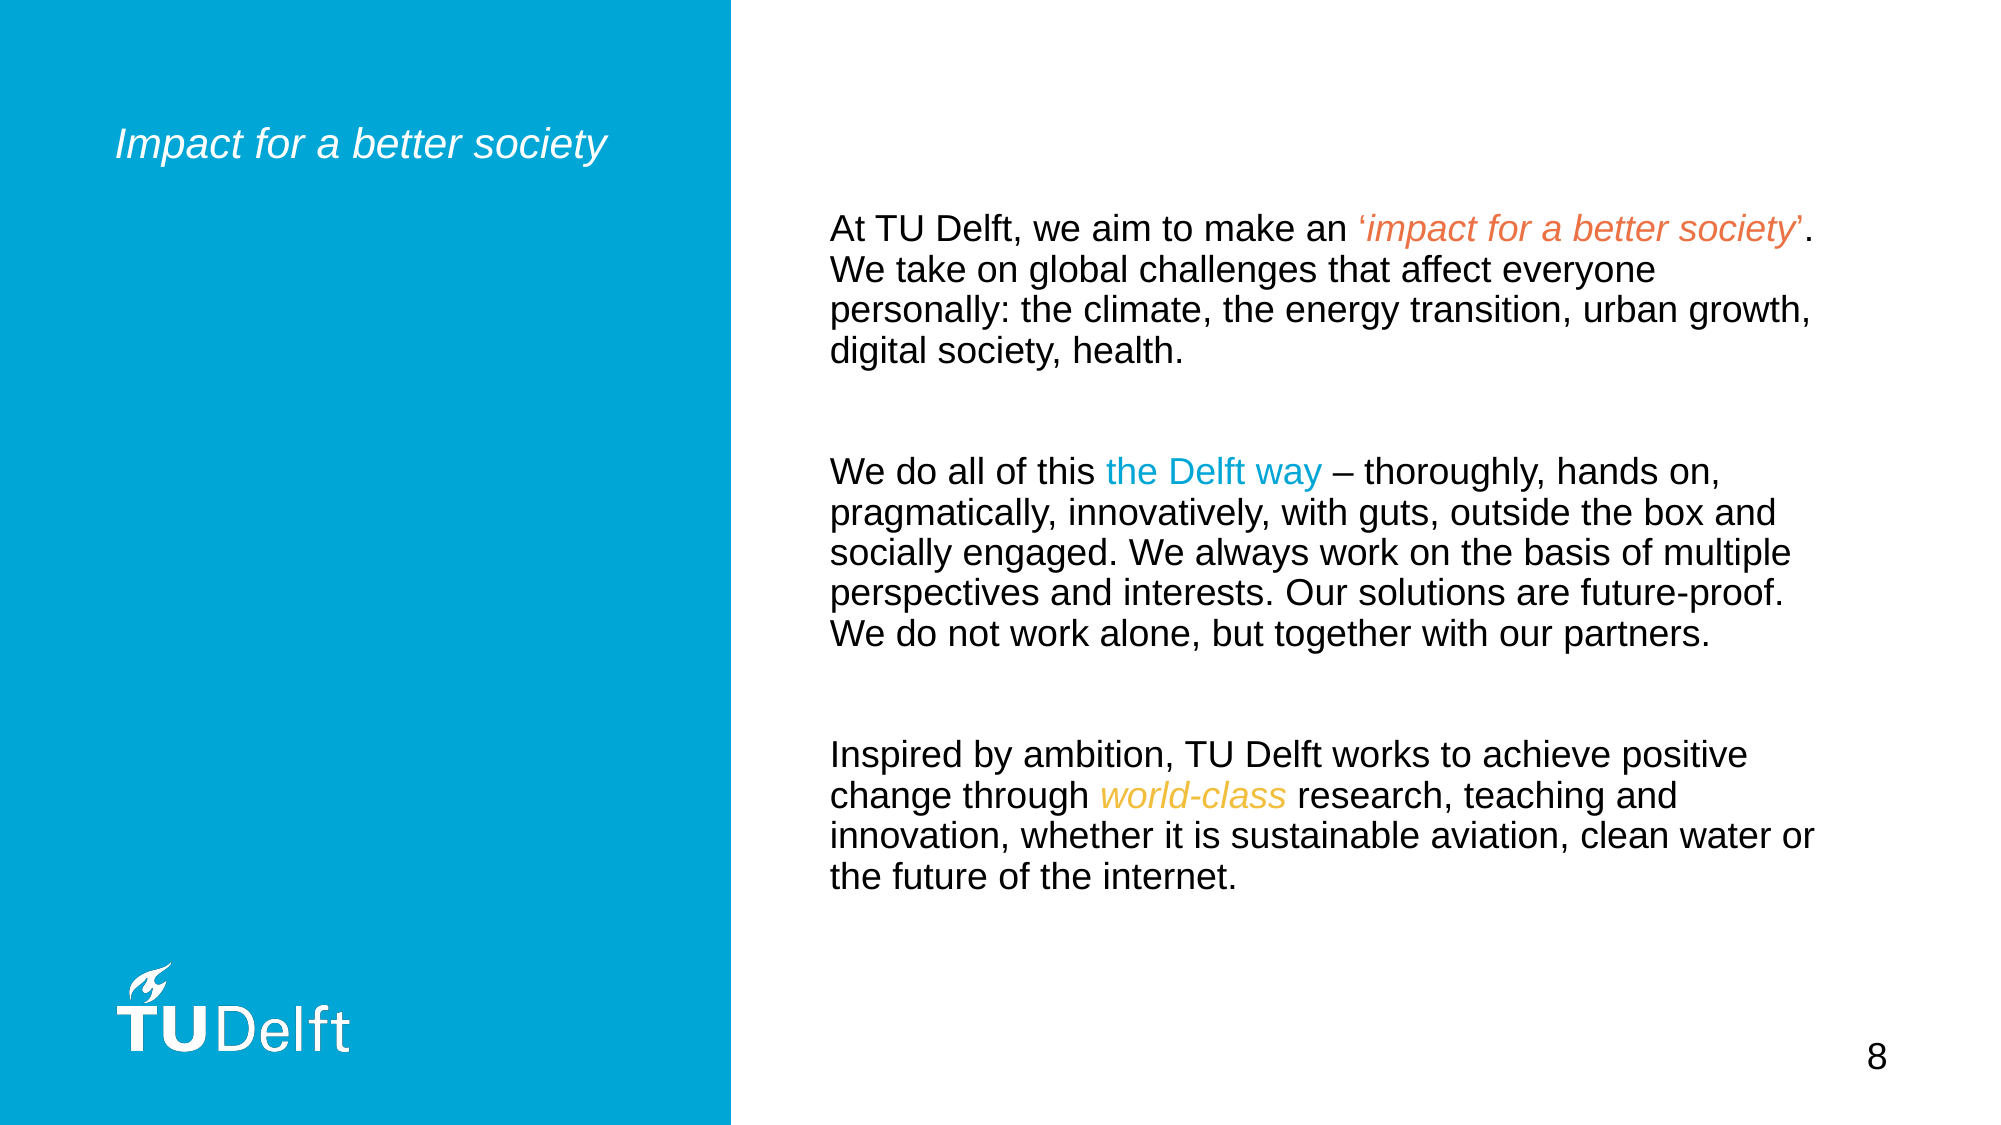

# Impact for a better society
At TU Delft, we aim to make an ‘impact for a better society’. We take on global challenges that affect everyone personally: the climate, the energy transition, urban growth, digital society, health.
We do all of this the Delft way – thoroughly, hands on, pragmatically, innovatively, with guts, outside the box and socially engaged. We always work on the basis of multiple perspectives and interests. Our solutions are future-proof. We do not work alone, but together with our partners.
Inspired by ambition, TU Delft works to achieve positive change through world-class research, teaching and innovation, whether it is sustainable aviation, clean water or the future of the internet.
8